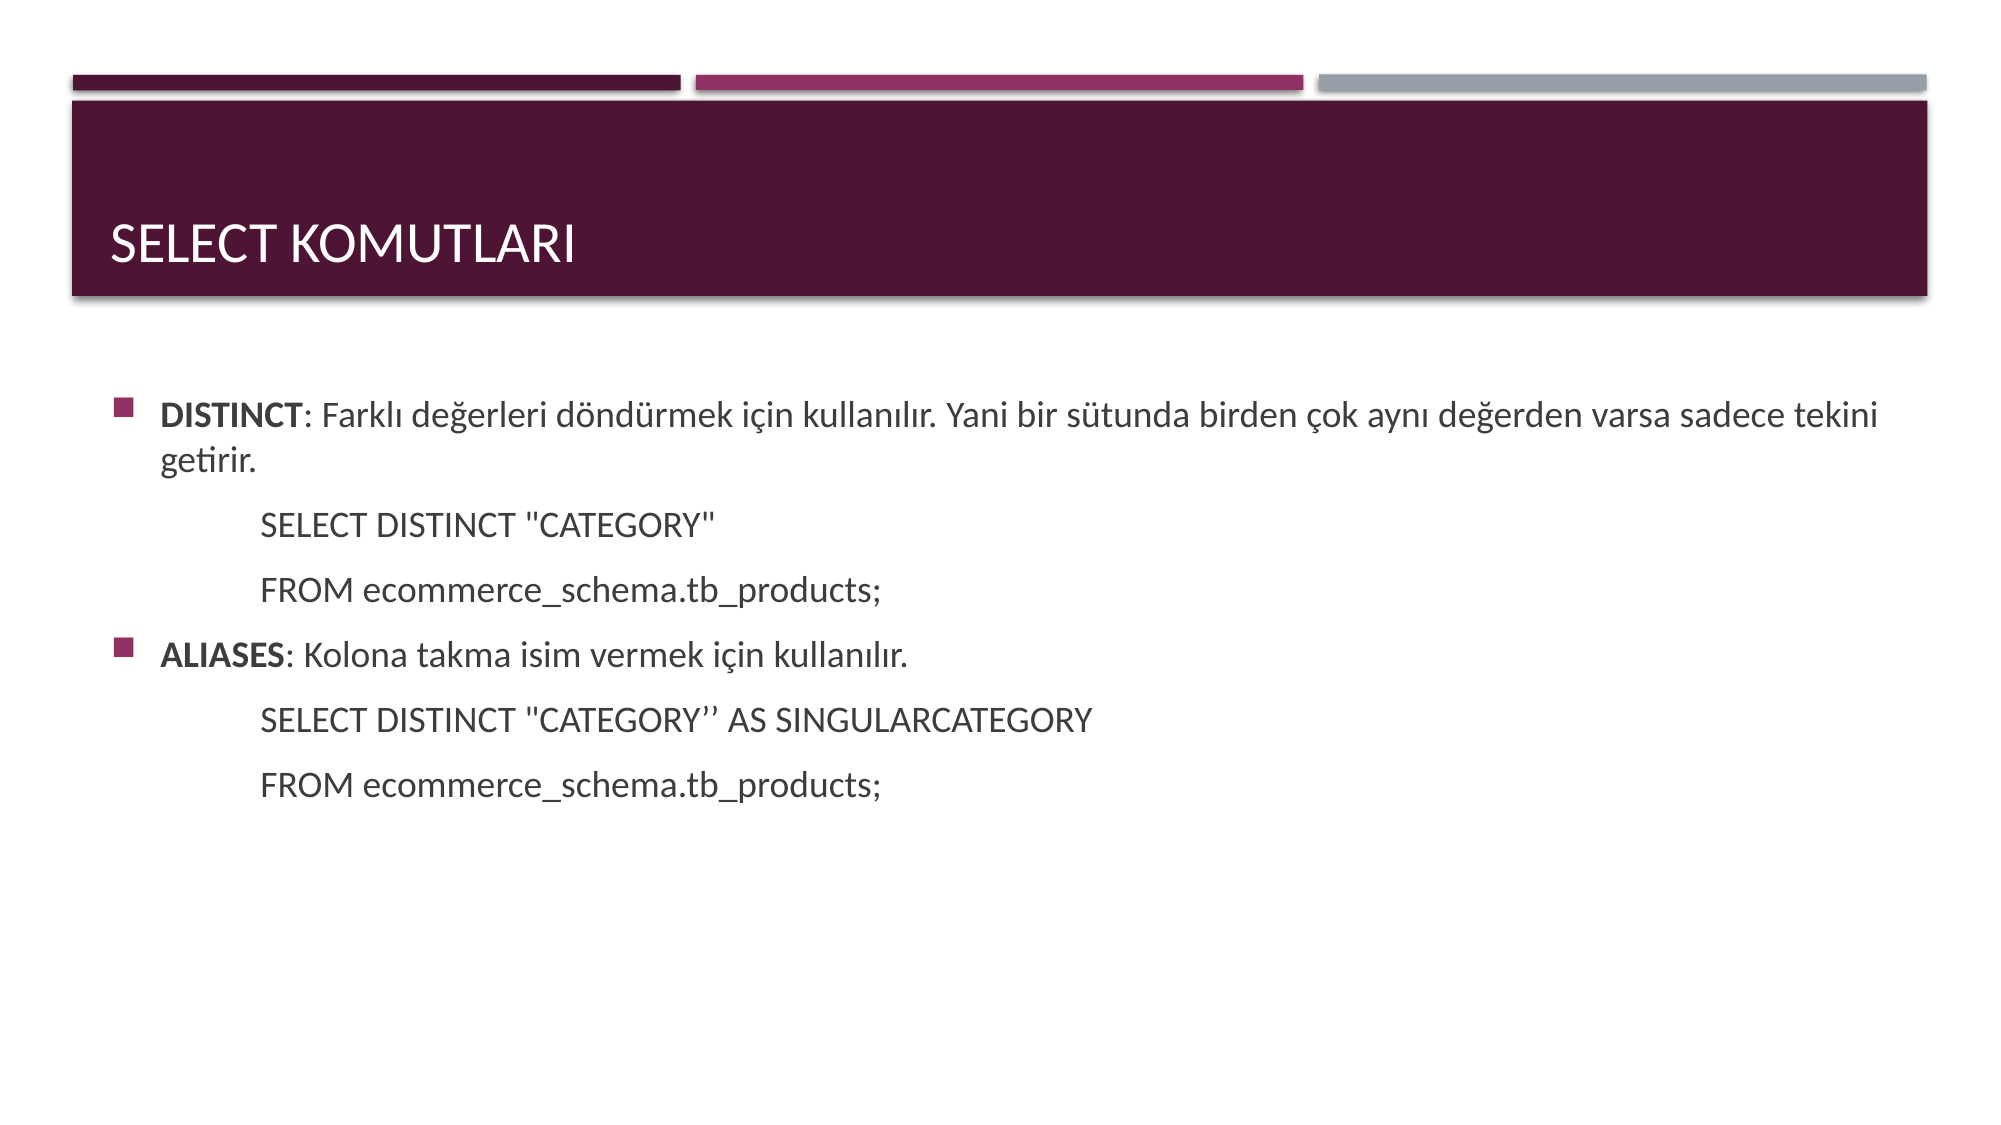

# SELECT KOMUTLARI
DISTINCT: Farklı değerleri döndürmek için kullanılır. Yani bir sütunda birden çok aynı değerden varsa sadece tekini getirir.
	SELECT DISTINCT "CATEGORY"
	FROM ecommerce_schema.tb_products;
ALIASES: Kolona takma isim vermek için kullanılır.
   	SELECT DISTINCT "CATEGORY’’ AS SINGULARCATEGORY
	FROM ecommerce_schema.tb_products;